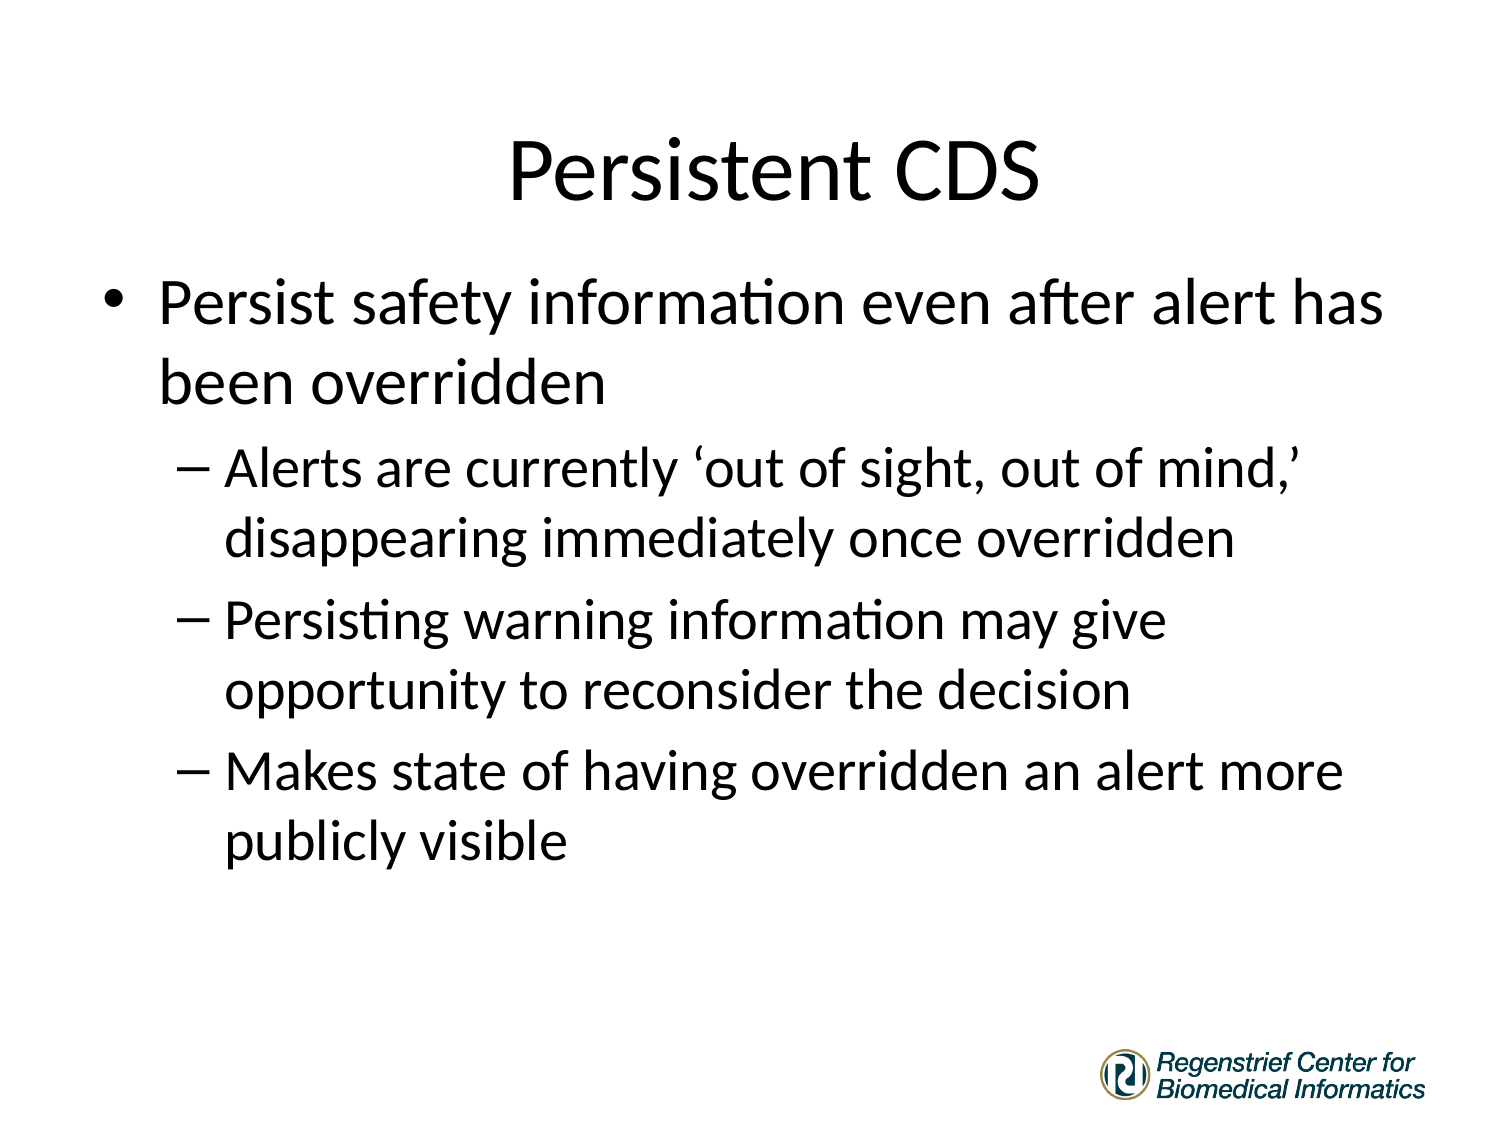

Persistent CDS
Persist safety information even after alert has been overridden
Alerts are currently ‘out of sight, out of mind,’ disappearing immediately once overridden
Persisting warning information may give opportunity to reconsider the decision
Makes state of having overridden an alert more publicly visible